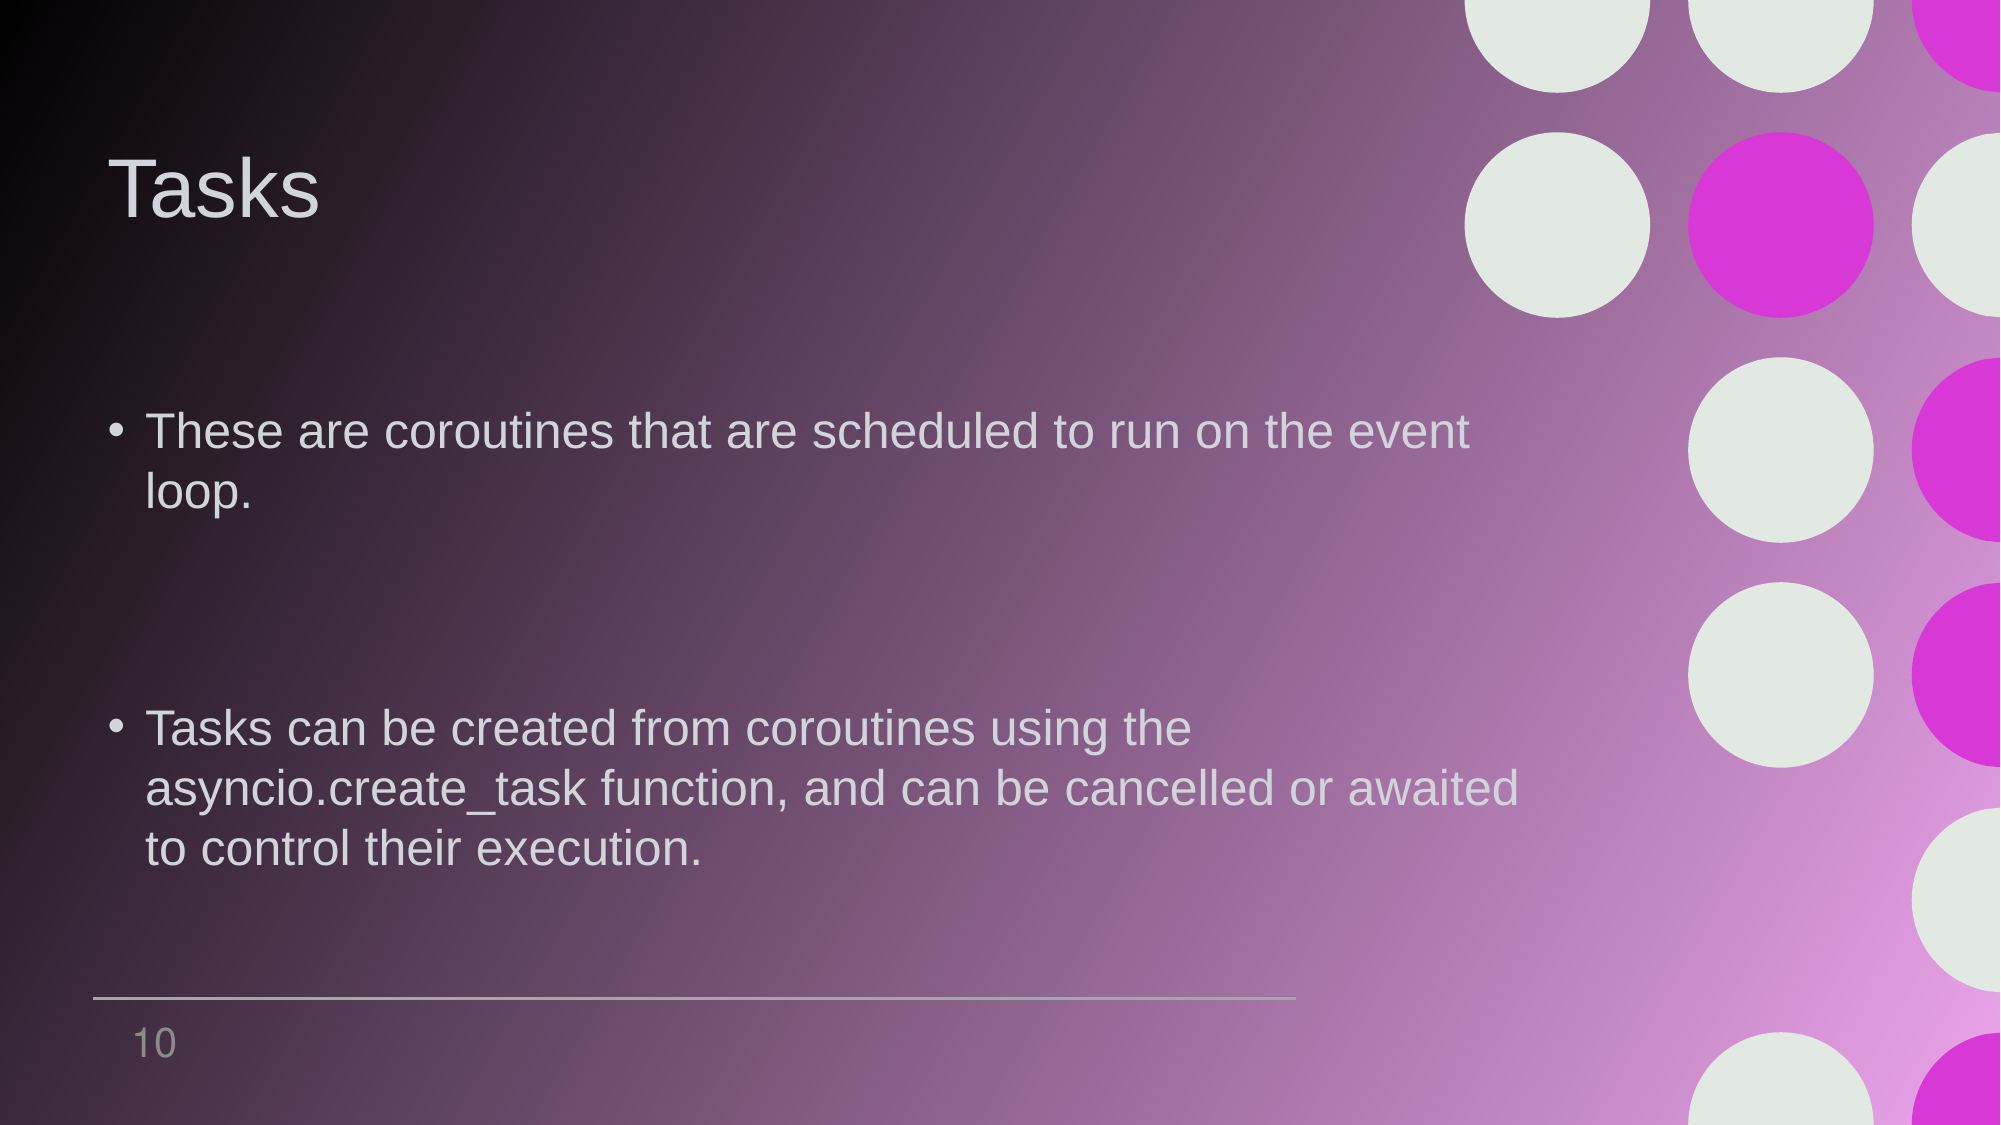

# Tasks
These are coroutines that are scheduled to run on the event loop.

Tasks can be created from coroutines using the asyncio.create_task function, and can be cancelled or awaited to control their execution.

10